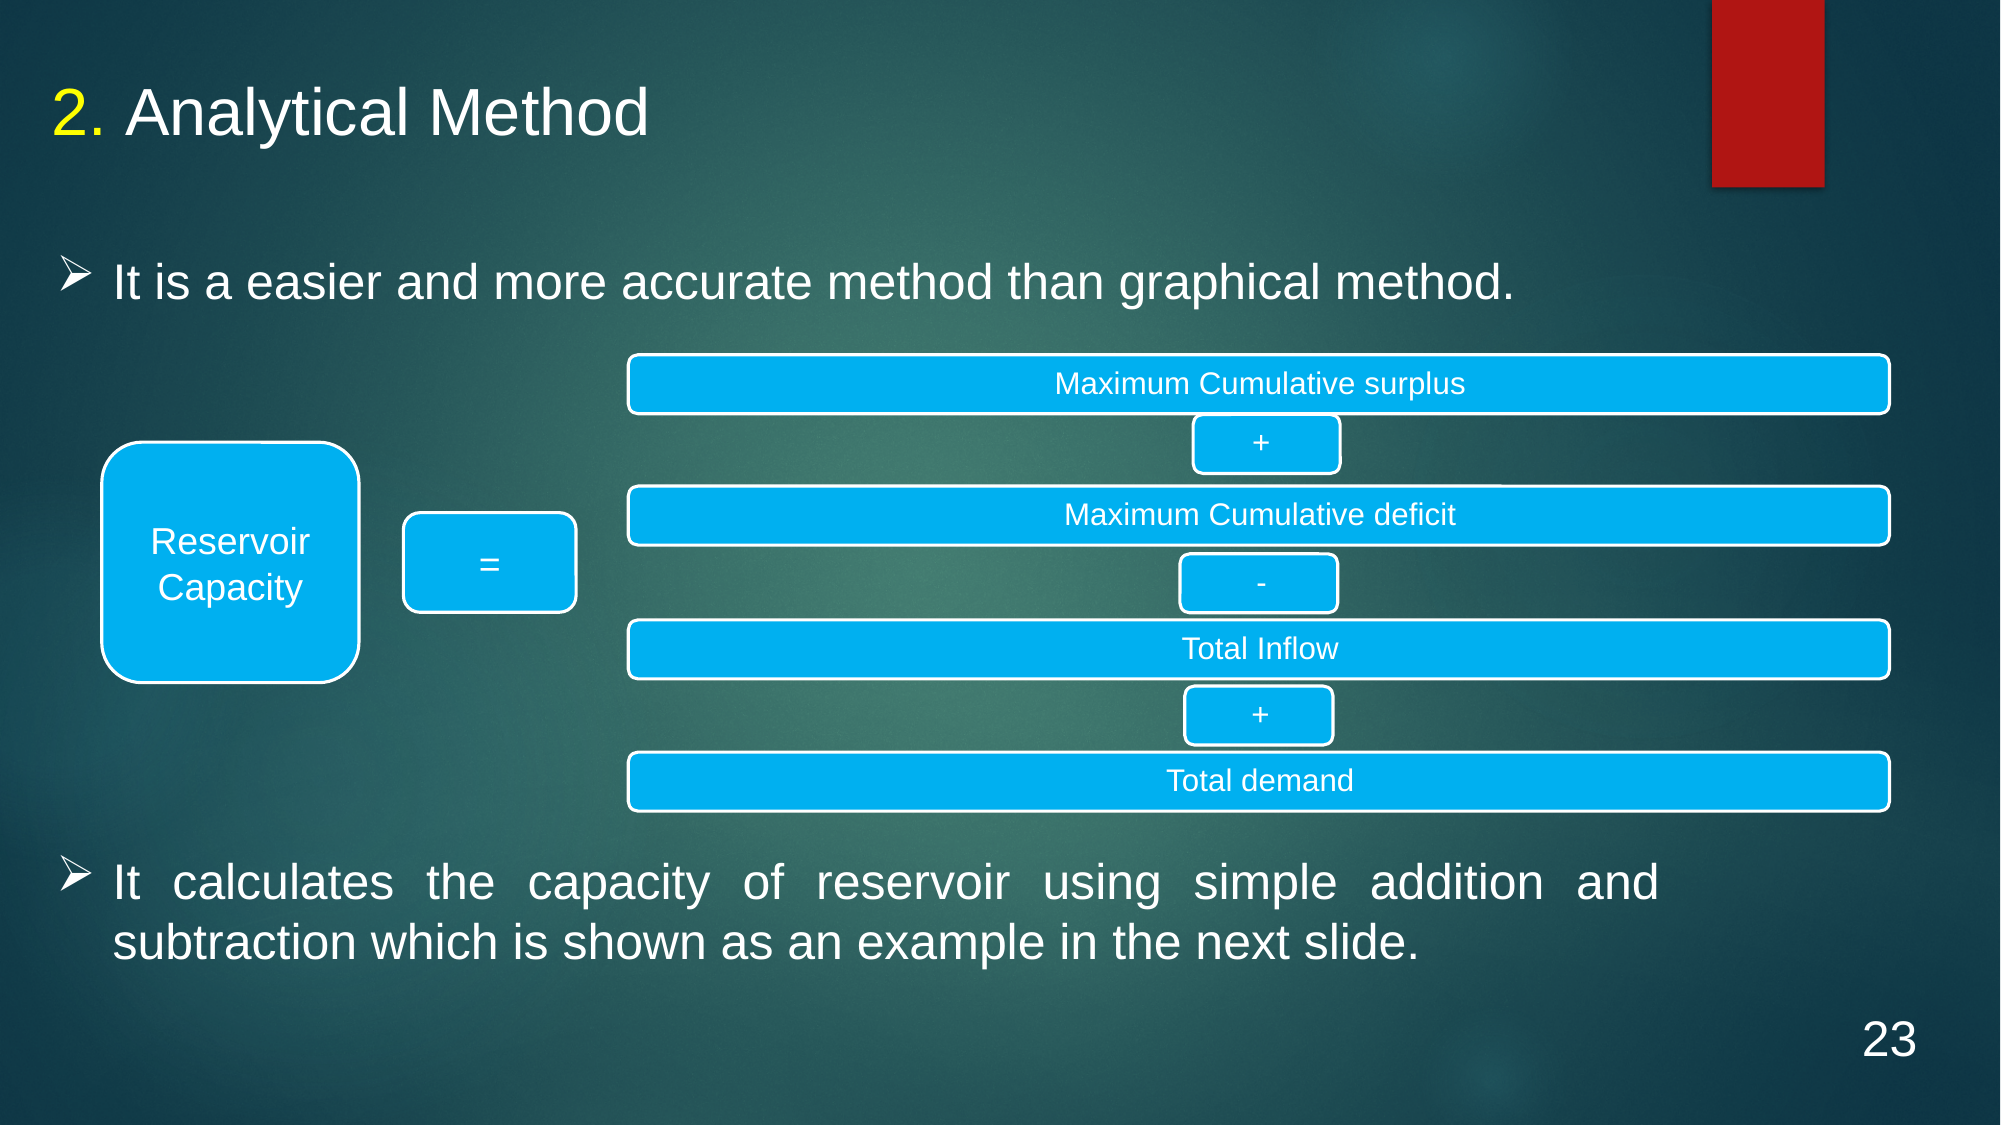

2. Analytical Method
It is a easier and more accurate method than graphical method.

It calculates the capacity of reservoir using simple addition and subtraction which is shown as an example in the next slide.
Maximum Cumulative surplus
     +
Maximum Cumulative deficit
       -
Total Inflow
+
Total demand
Reservoir
Capacity
=
23